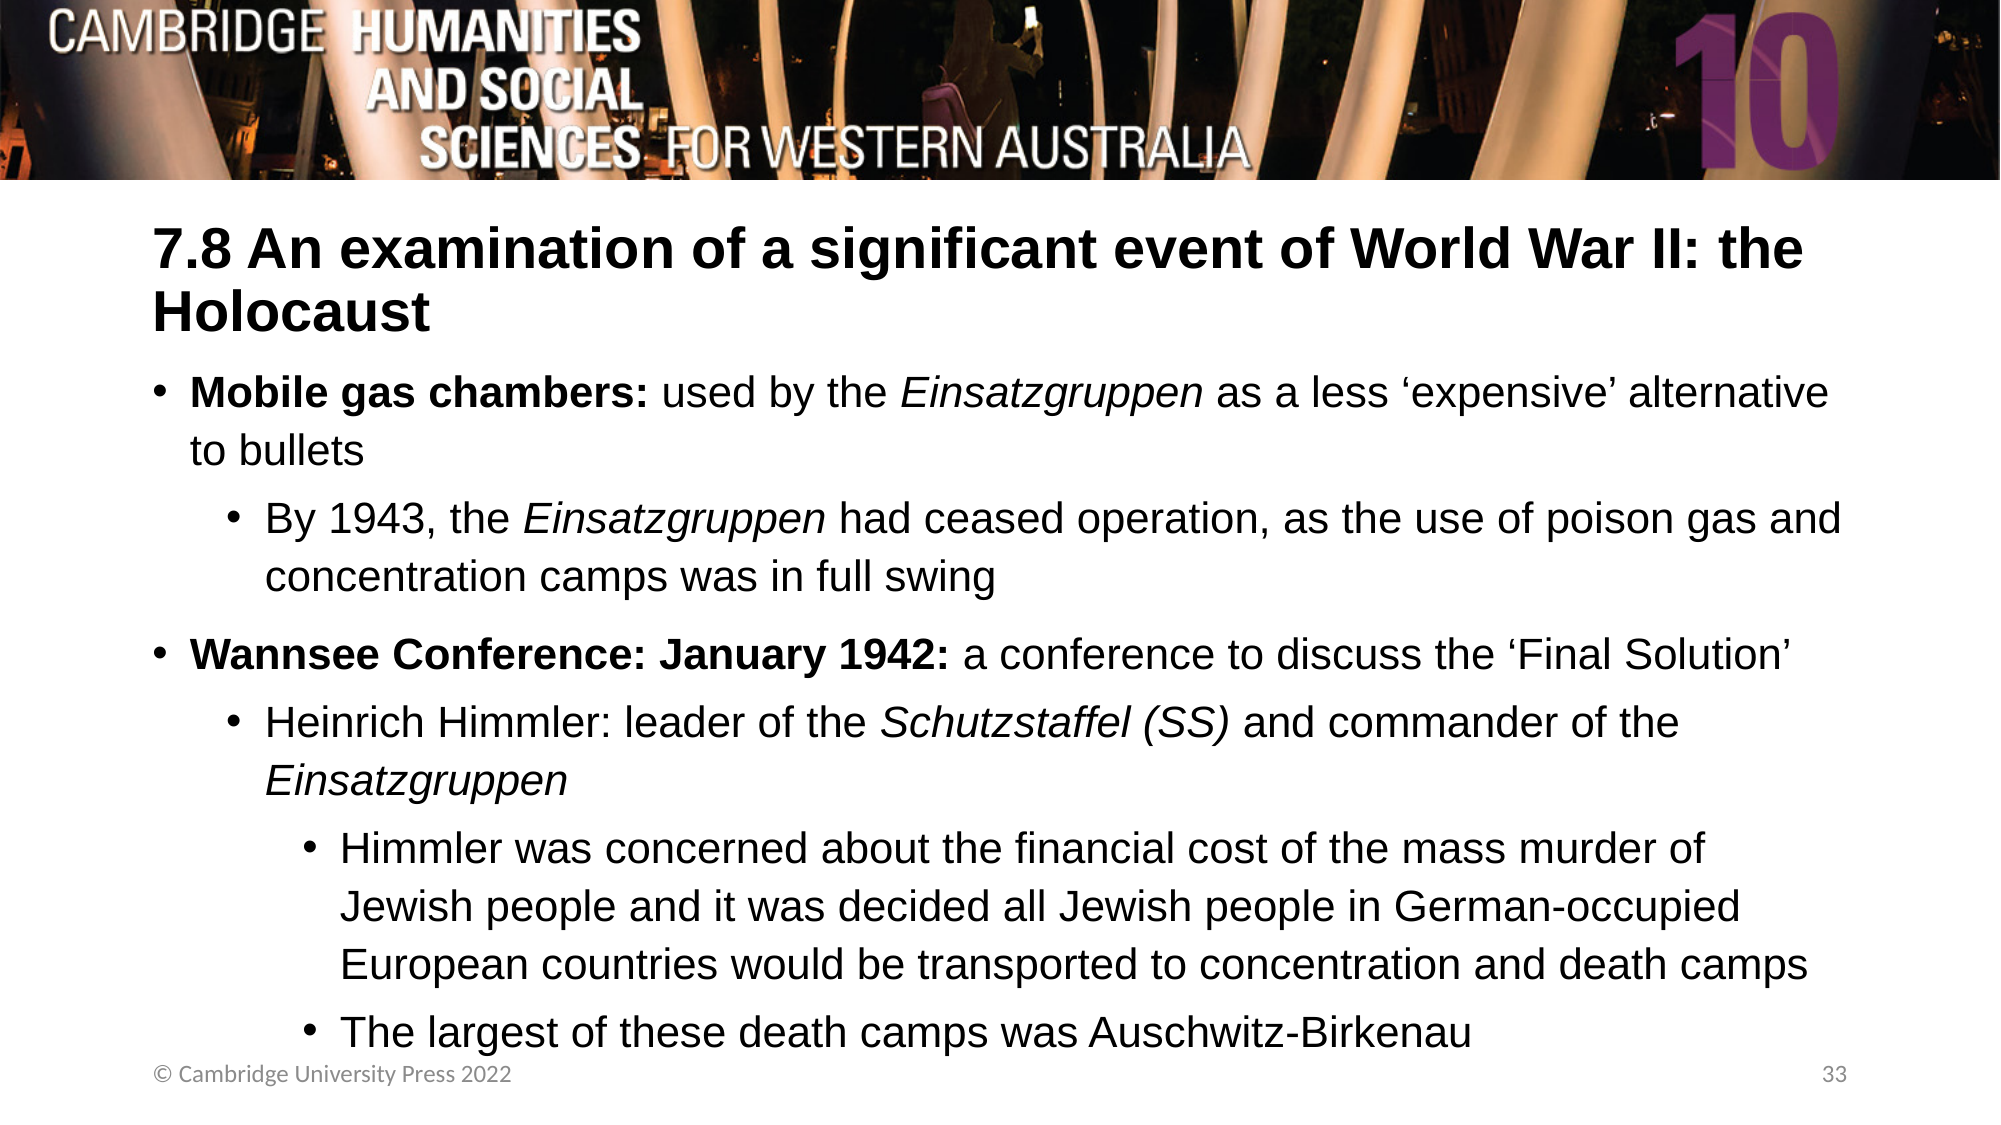

# 7.8 An examination of a significant event of World War II: the Holocaust
Mobile gas chambers: used by the Einsatzgruppen as a less ‘expensive’ alternative to bullets
By 1943, the Einsatzgruppen had ceased operation, as the use of poison gas and concentration camps was in full swing
Wannsee Conference: January 1942: a conference to discuss the ‘Final Solution’
Heinrich Himmler: leader of the Schutzstaffel (SS) and commander of the Einsatzgruppen
Himmler was concerned about the financial cost of the mass murder of Jewish people and it was decided all Jewish people in German-occupied European countries would be transported to concentration and death camps
The largest of these death camps was Auschwitz-Birkenau

© Cambridge University Press 2022
33